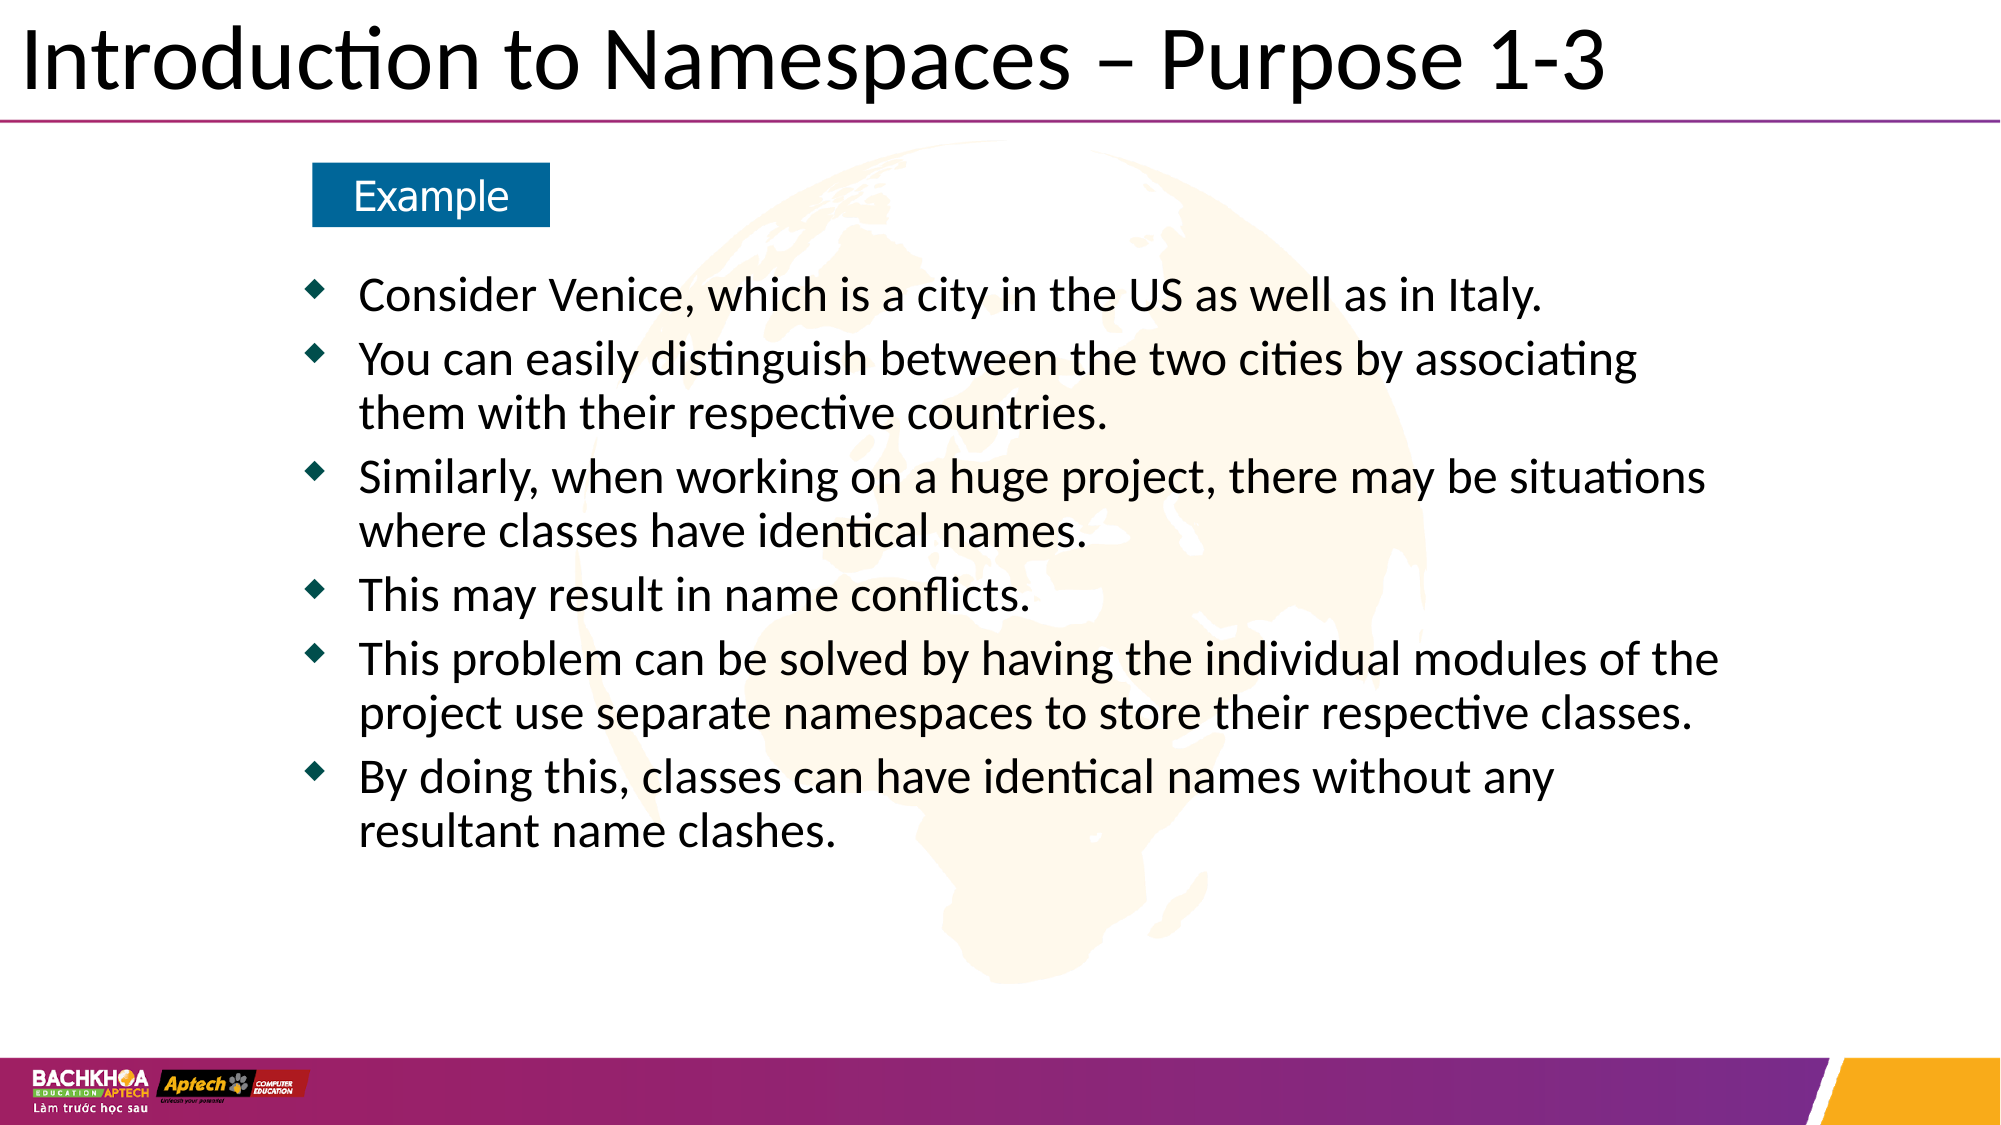

# Introduction to Namespaces – Purpose 1-3

Consider Venice, which is a city in the US as well as in Italy.
You can easily distinguish between the two cities by associating them with their respective countries.
Similarly, when working on a huge project, there may be situations where classes have identical names.
This may result in name conflicts.
This problem can be solved by having the individual modules of the project use separate namespaces to store their respective classes.
By doing this, classes can have identical names without any resultant name clashes.

Example